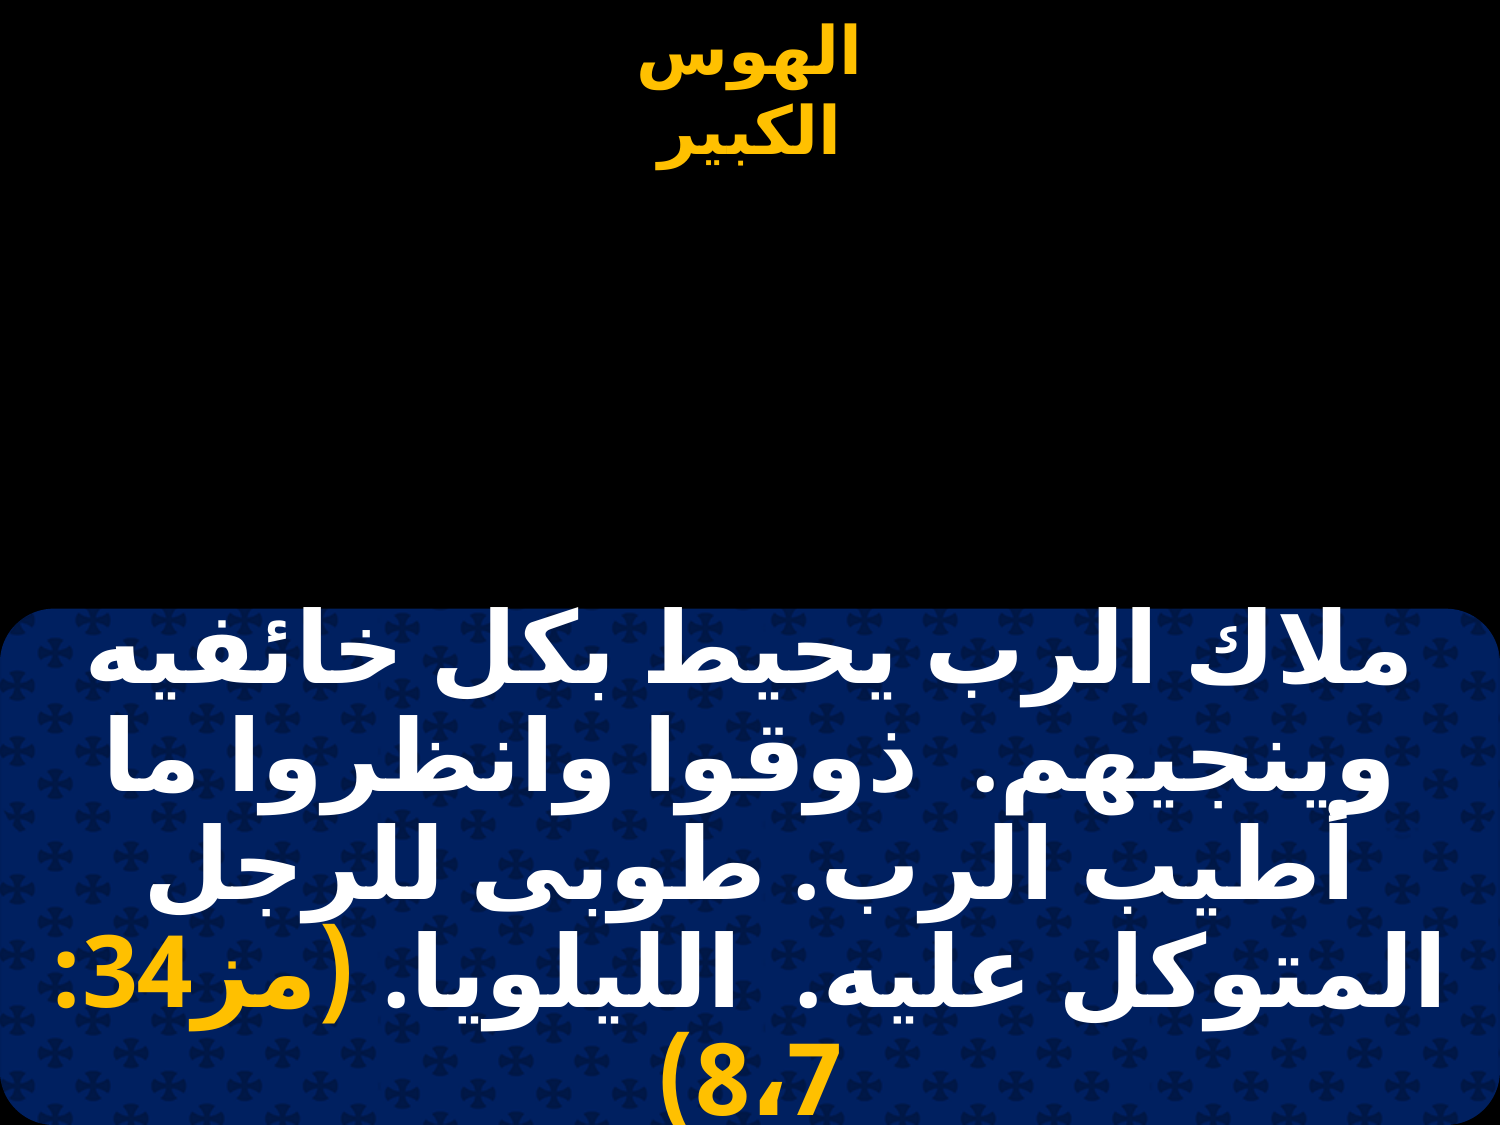

#
ملاك الرب يحيط بكل خائفيه وينجيهم.  ذوقوا وانظروا ما أطيب الرب. طوبى للرجل المتوكل عليه.  الليلويا. (مز34: 8،7)